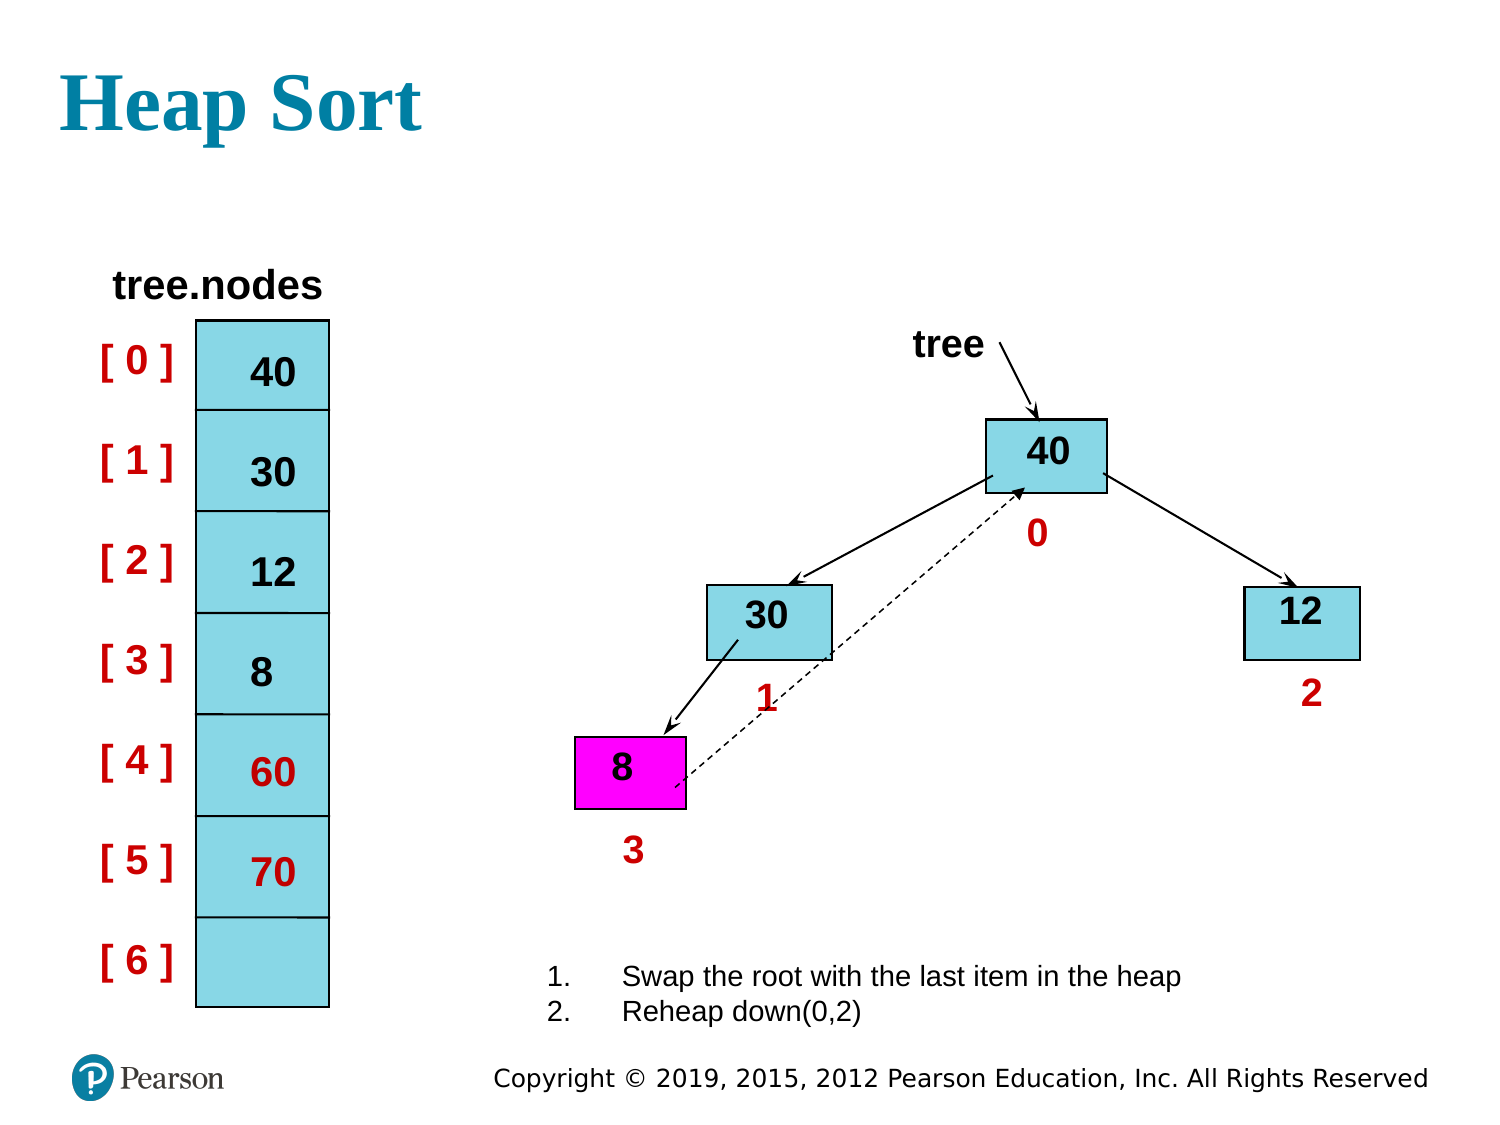

# Heap Sort
tree.nodes

[ 0 ]

[ 1 ]

[ 2 ]

[ 3 ]

[ 4 ]

[ 5 ]

[ 6 ]
40

30

12

8

60

70

tree

 40

 0

12

  2
 30

  1

8

 3

Swap the root with the last item in the heap
Reheap down(0,2)
30